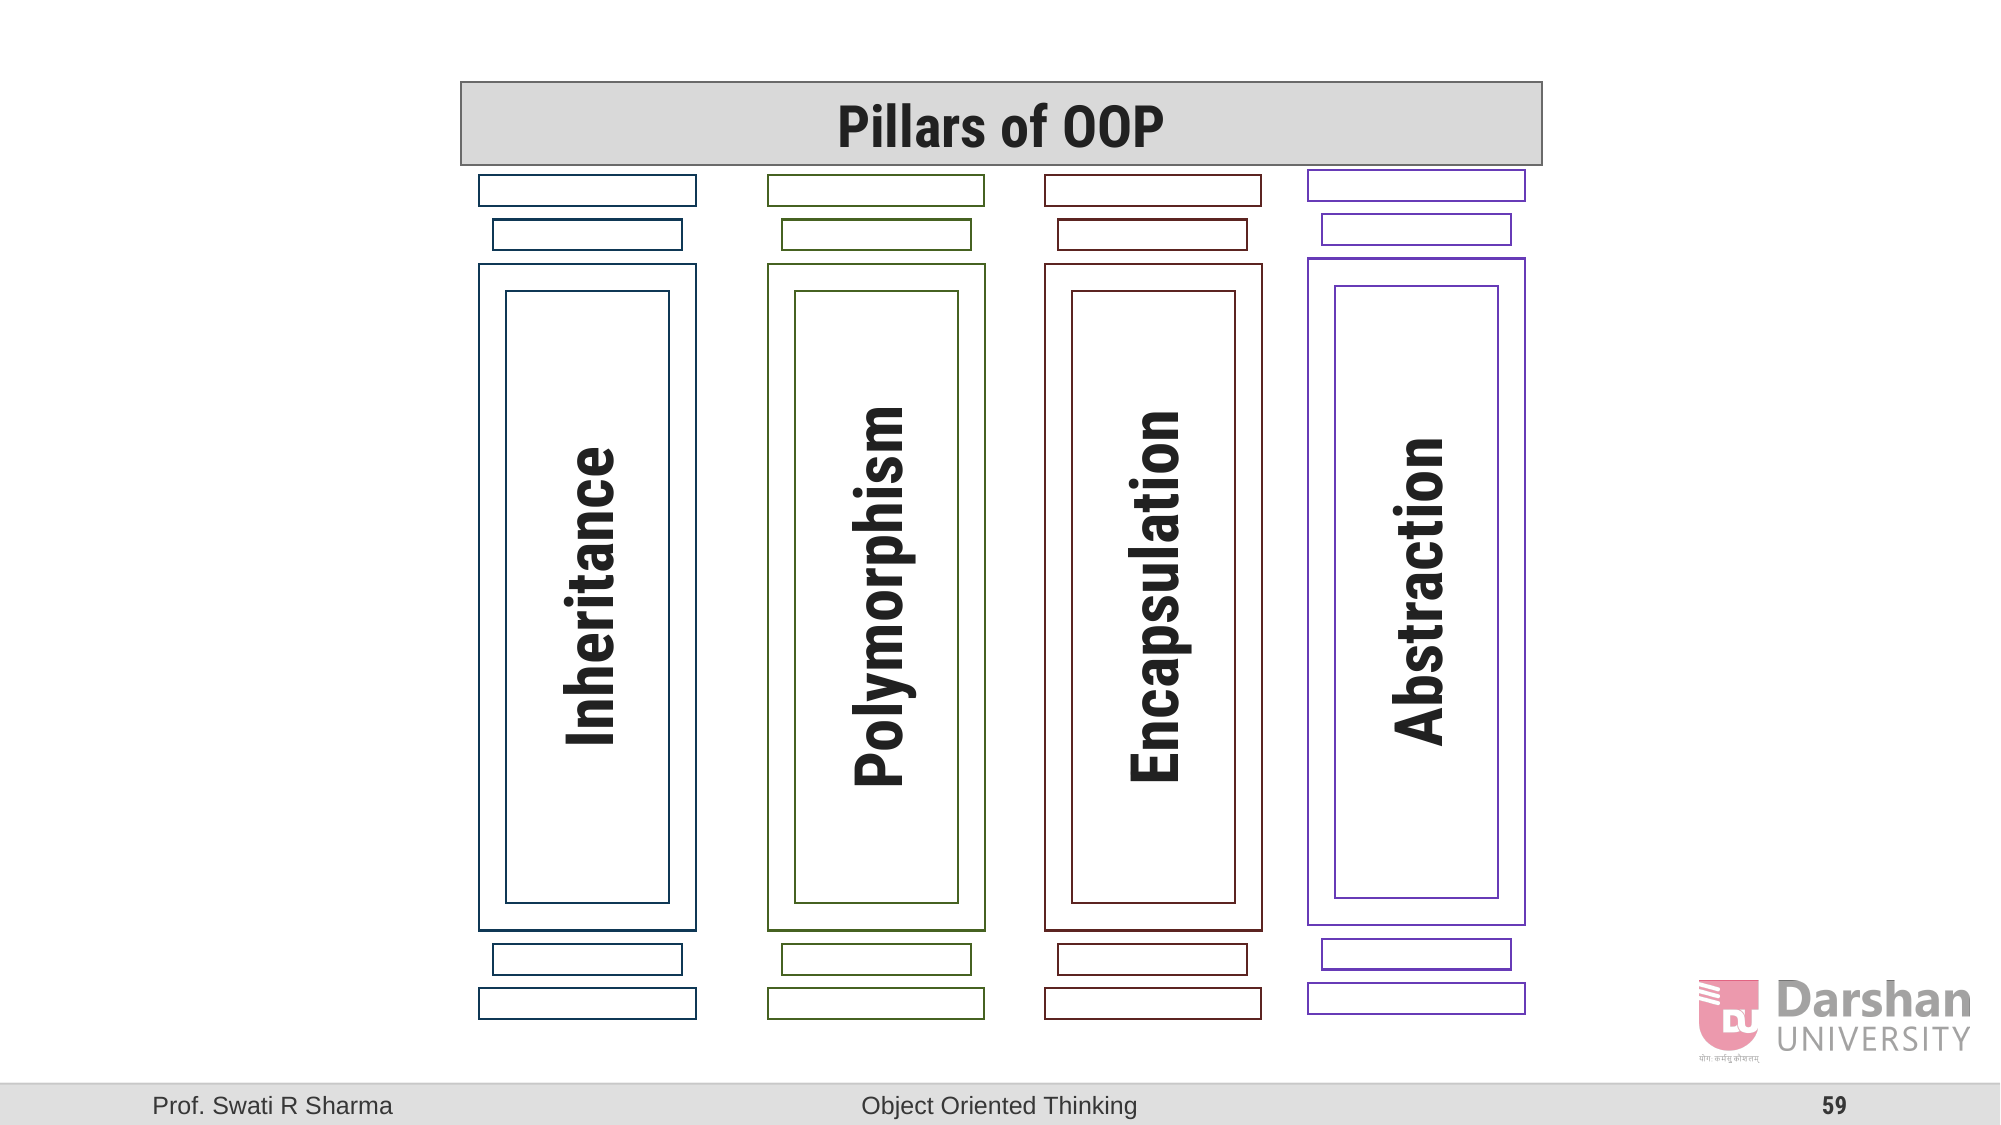

Pillars of OOP

Abstraction
Inheritance
Polymorphism
Encapsulation